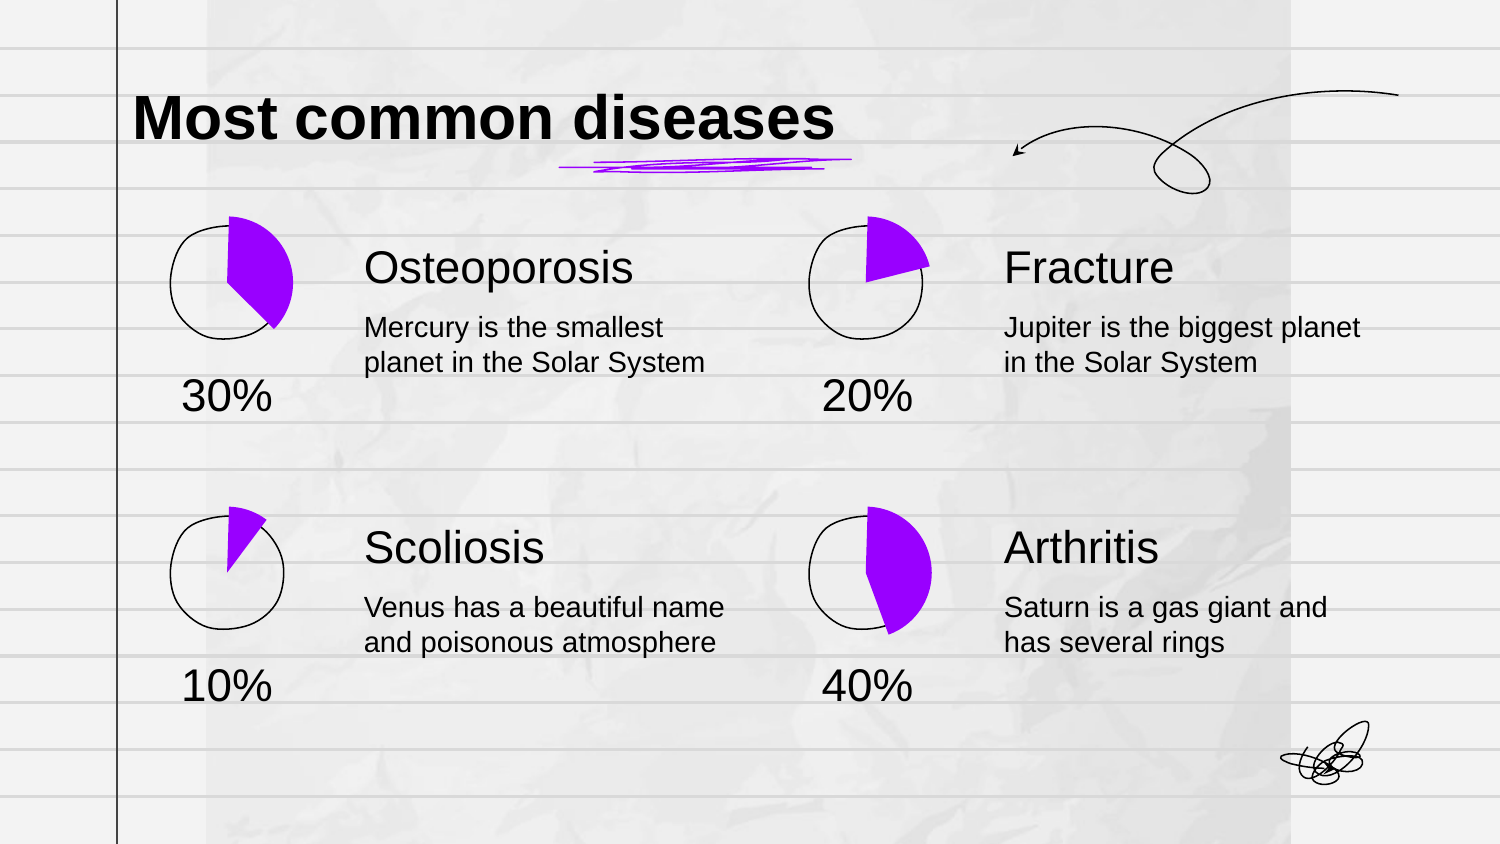

Most common diseases

Osteoporosis
Fracture

Mercury is the smallest planet in the Solar System
Jupiter is the biggest planet in the Solar System
# 30%
20%
Scoliosis
Arthritis

Venus has a beautiful name and poisonous atmosphere
Saturn is a gas giant and has several rings
10%
40%